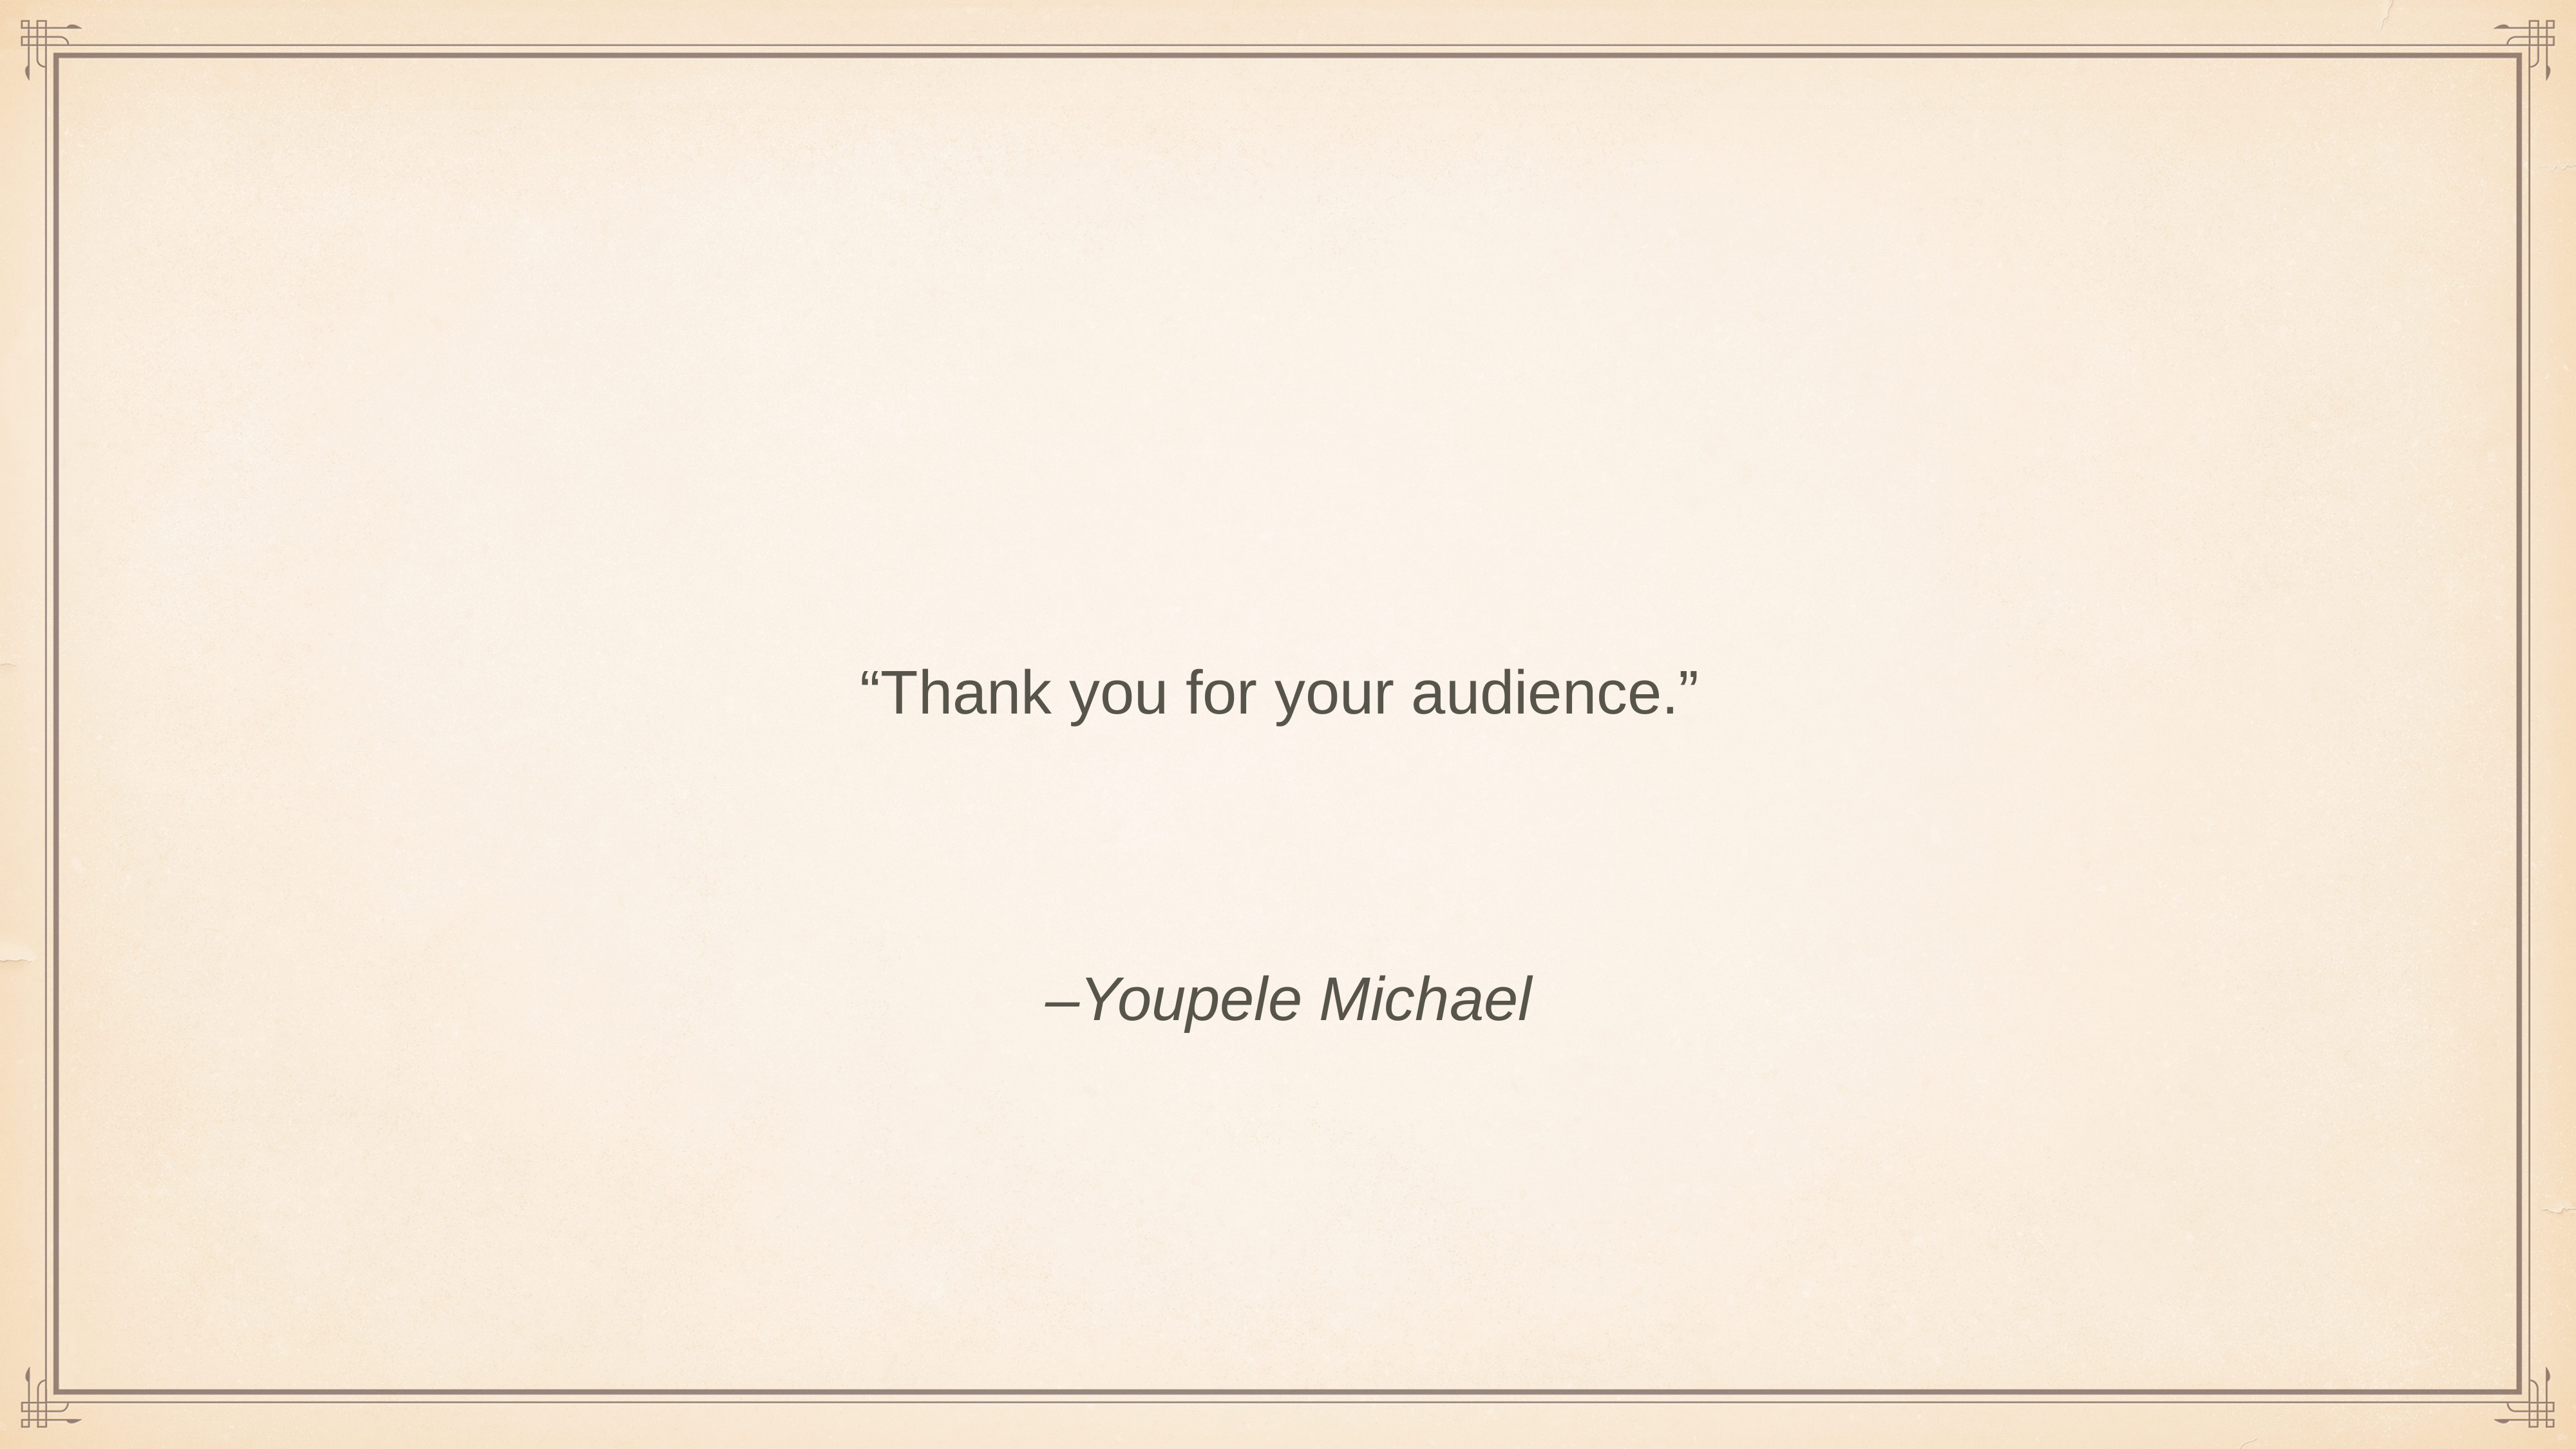

“Thank you for your audience.”
–Youpele Michael